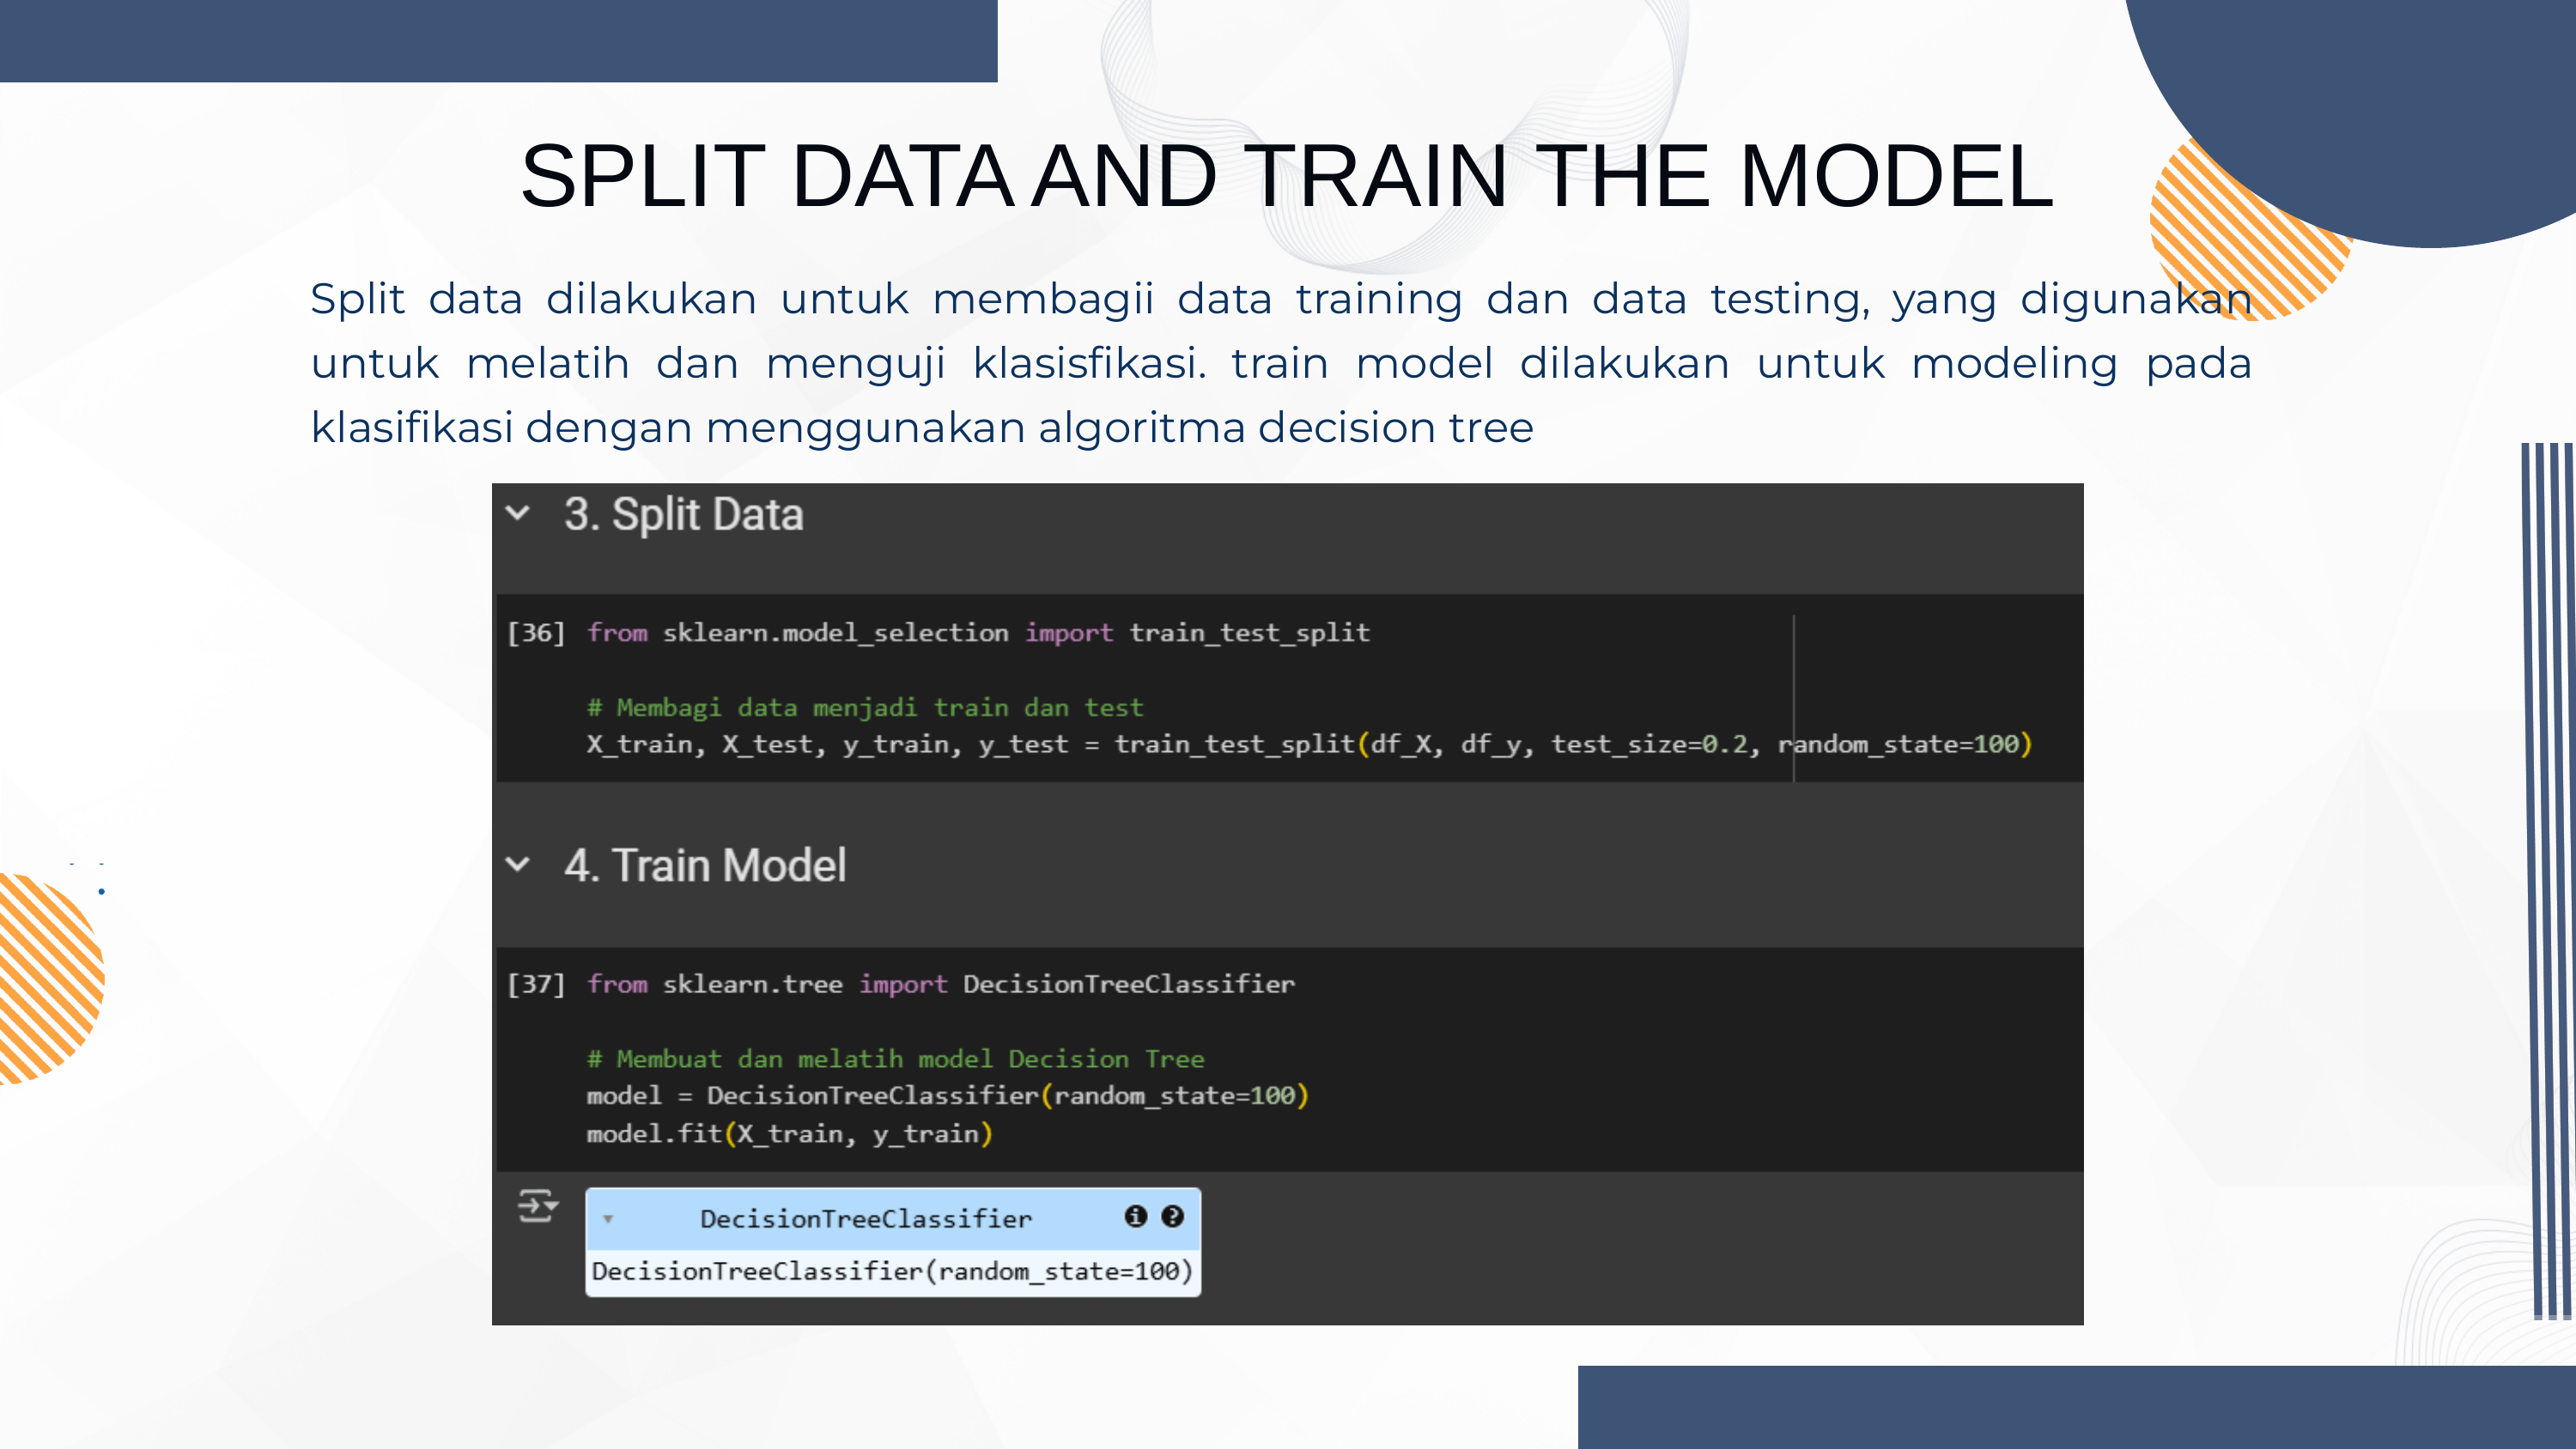

SPLIT DATA AND TRAIN THE MODEL
Split data dilakukan untuk membagii data training dan data testing, yang digunakan untuk melatih dan menguji klasisfikasi. train model dilakukan untuk modeling pada klasifikasi dengan menggunakan algoritma decision tree